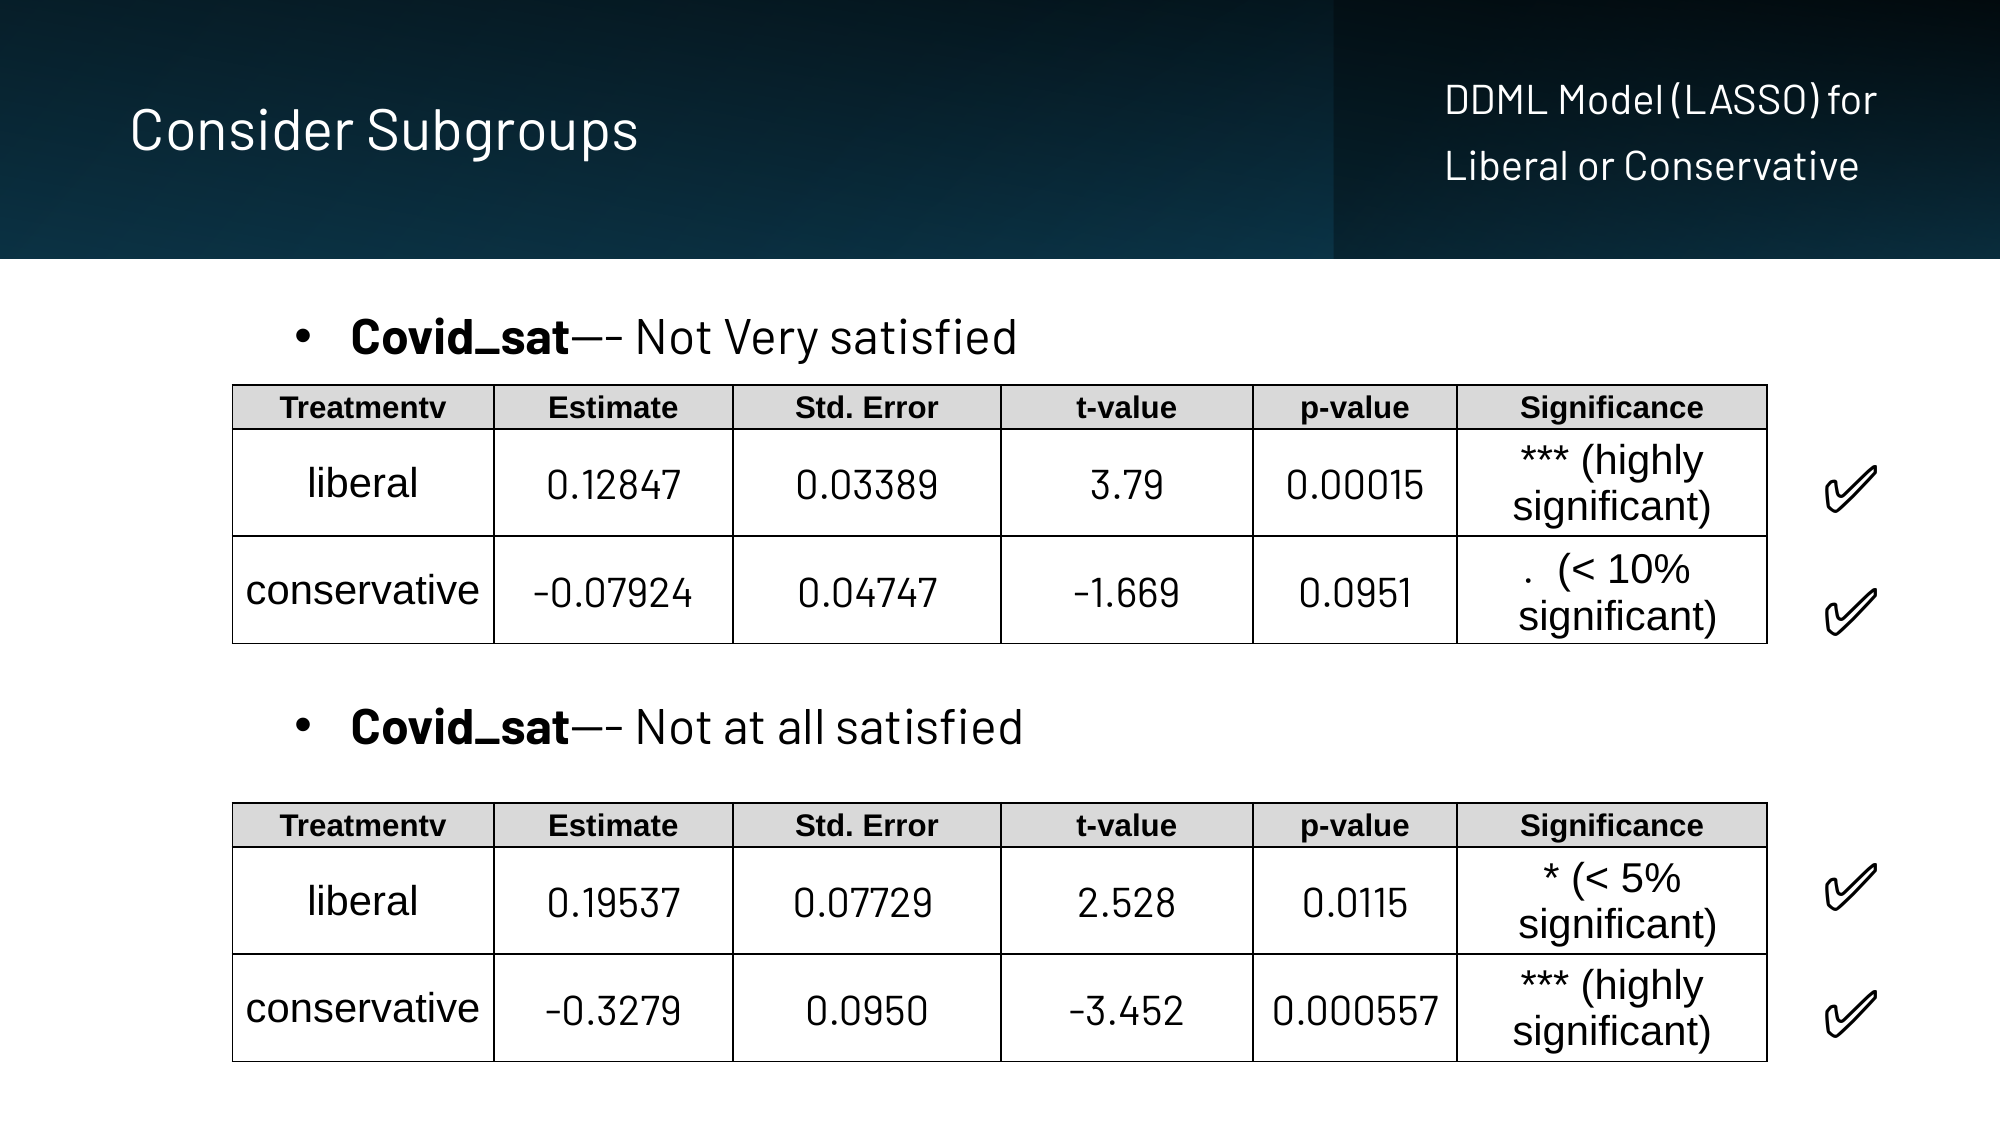

Consider Subgroups
DDML Model for Conservative
DDML Model (LASSO) for
Liberal or Conservative
Covid_sat--- Not Very satisfied
| Treatmentv | Estimate | Std. Error | t-value | p-value | Significance |
| --- | --- | --- | --- | --- | --- |
| liberal | 0.12847 | 0.03389 | 3.79 | 0.00015 | \*\*\* (highly significant) |
| conservative | -0.07924 | 0.04747 | -1.669 | 0.0951 | . (< 10% significant) |
✅
✅
Covid_sat--- Not at all satisfied
| Treatmentv | Estimate | Std. Error | t-value | p-value | Significance |
| --- | --- | --- | --- | --- | --- |
| liberal | 0.19537 | 0.07729 | 2.528 | 0.0115 | \* (< 5% significant) |
| conservative | -0.3279 | 0.0950 | -3.452 | 0.000557 | \*\*\* (highly significant) |
✅
✅